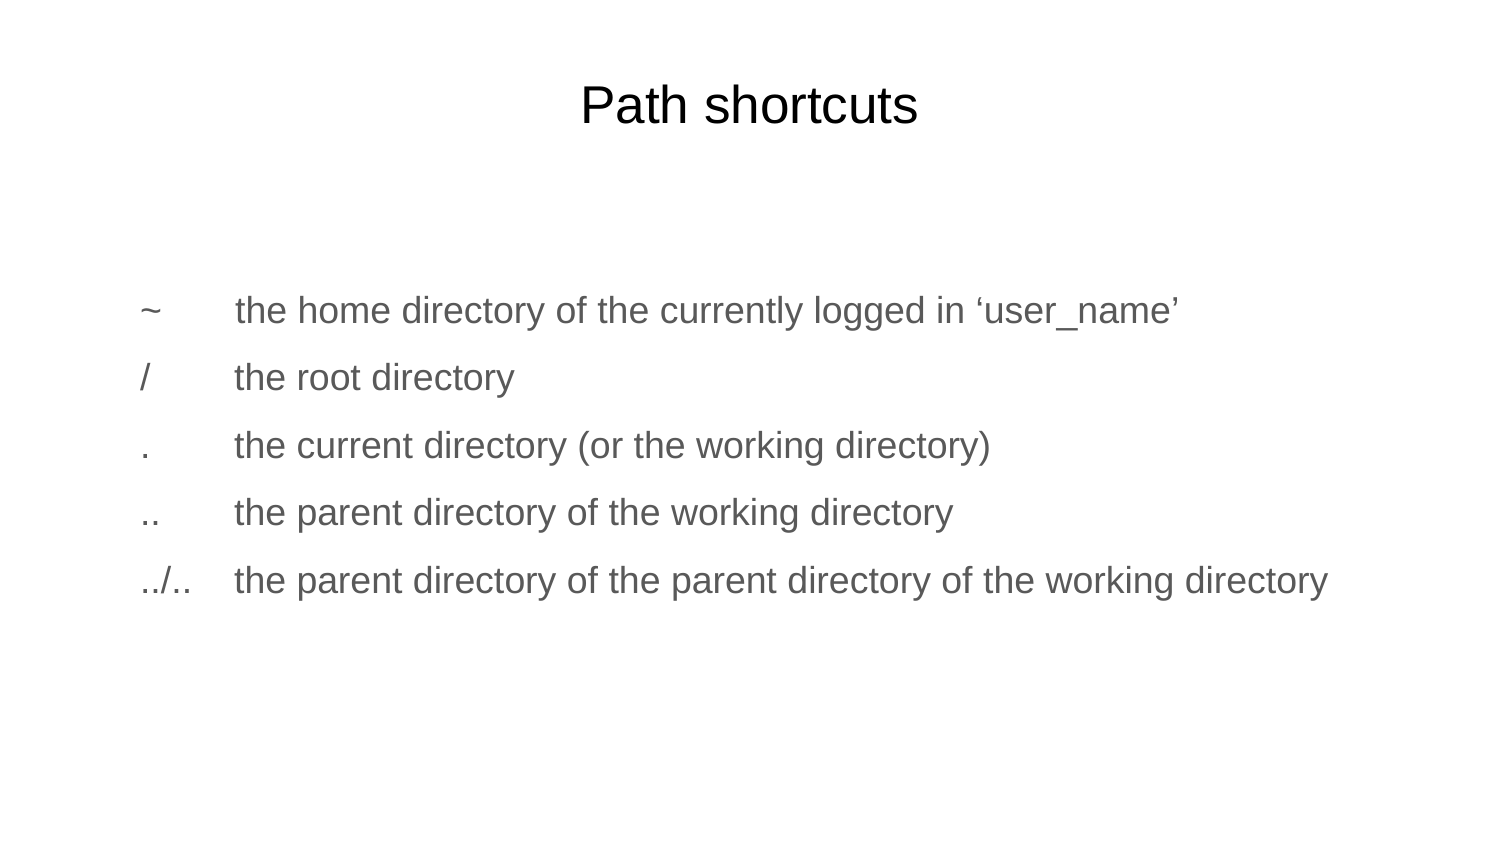

# Path shortcuts
~       the home directory of the currently logged in ‘user_name’
/        the root directory
.        the current directory (or the working directory)
..       the parent directory of the working directory
../..    the parent directory of the parent directory of the working directory
56